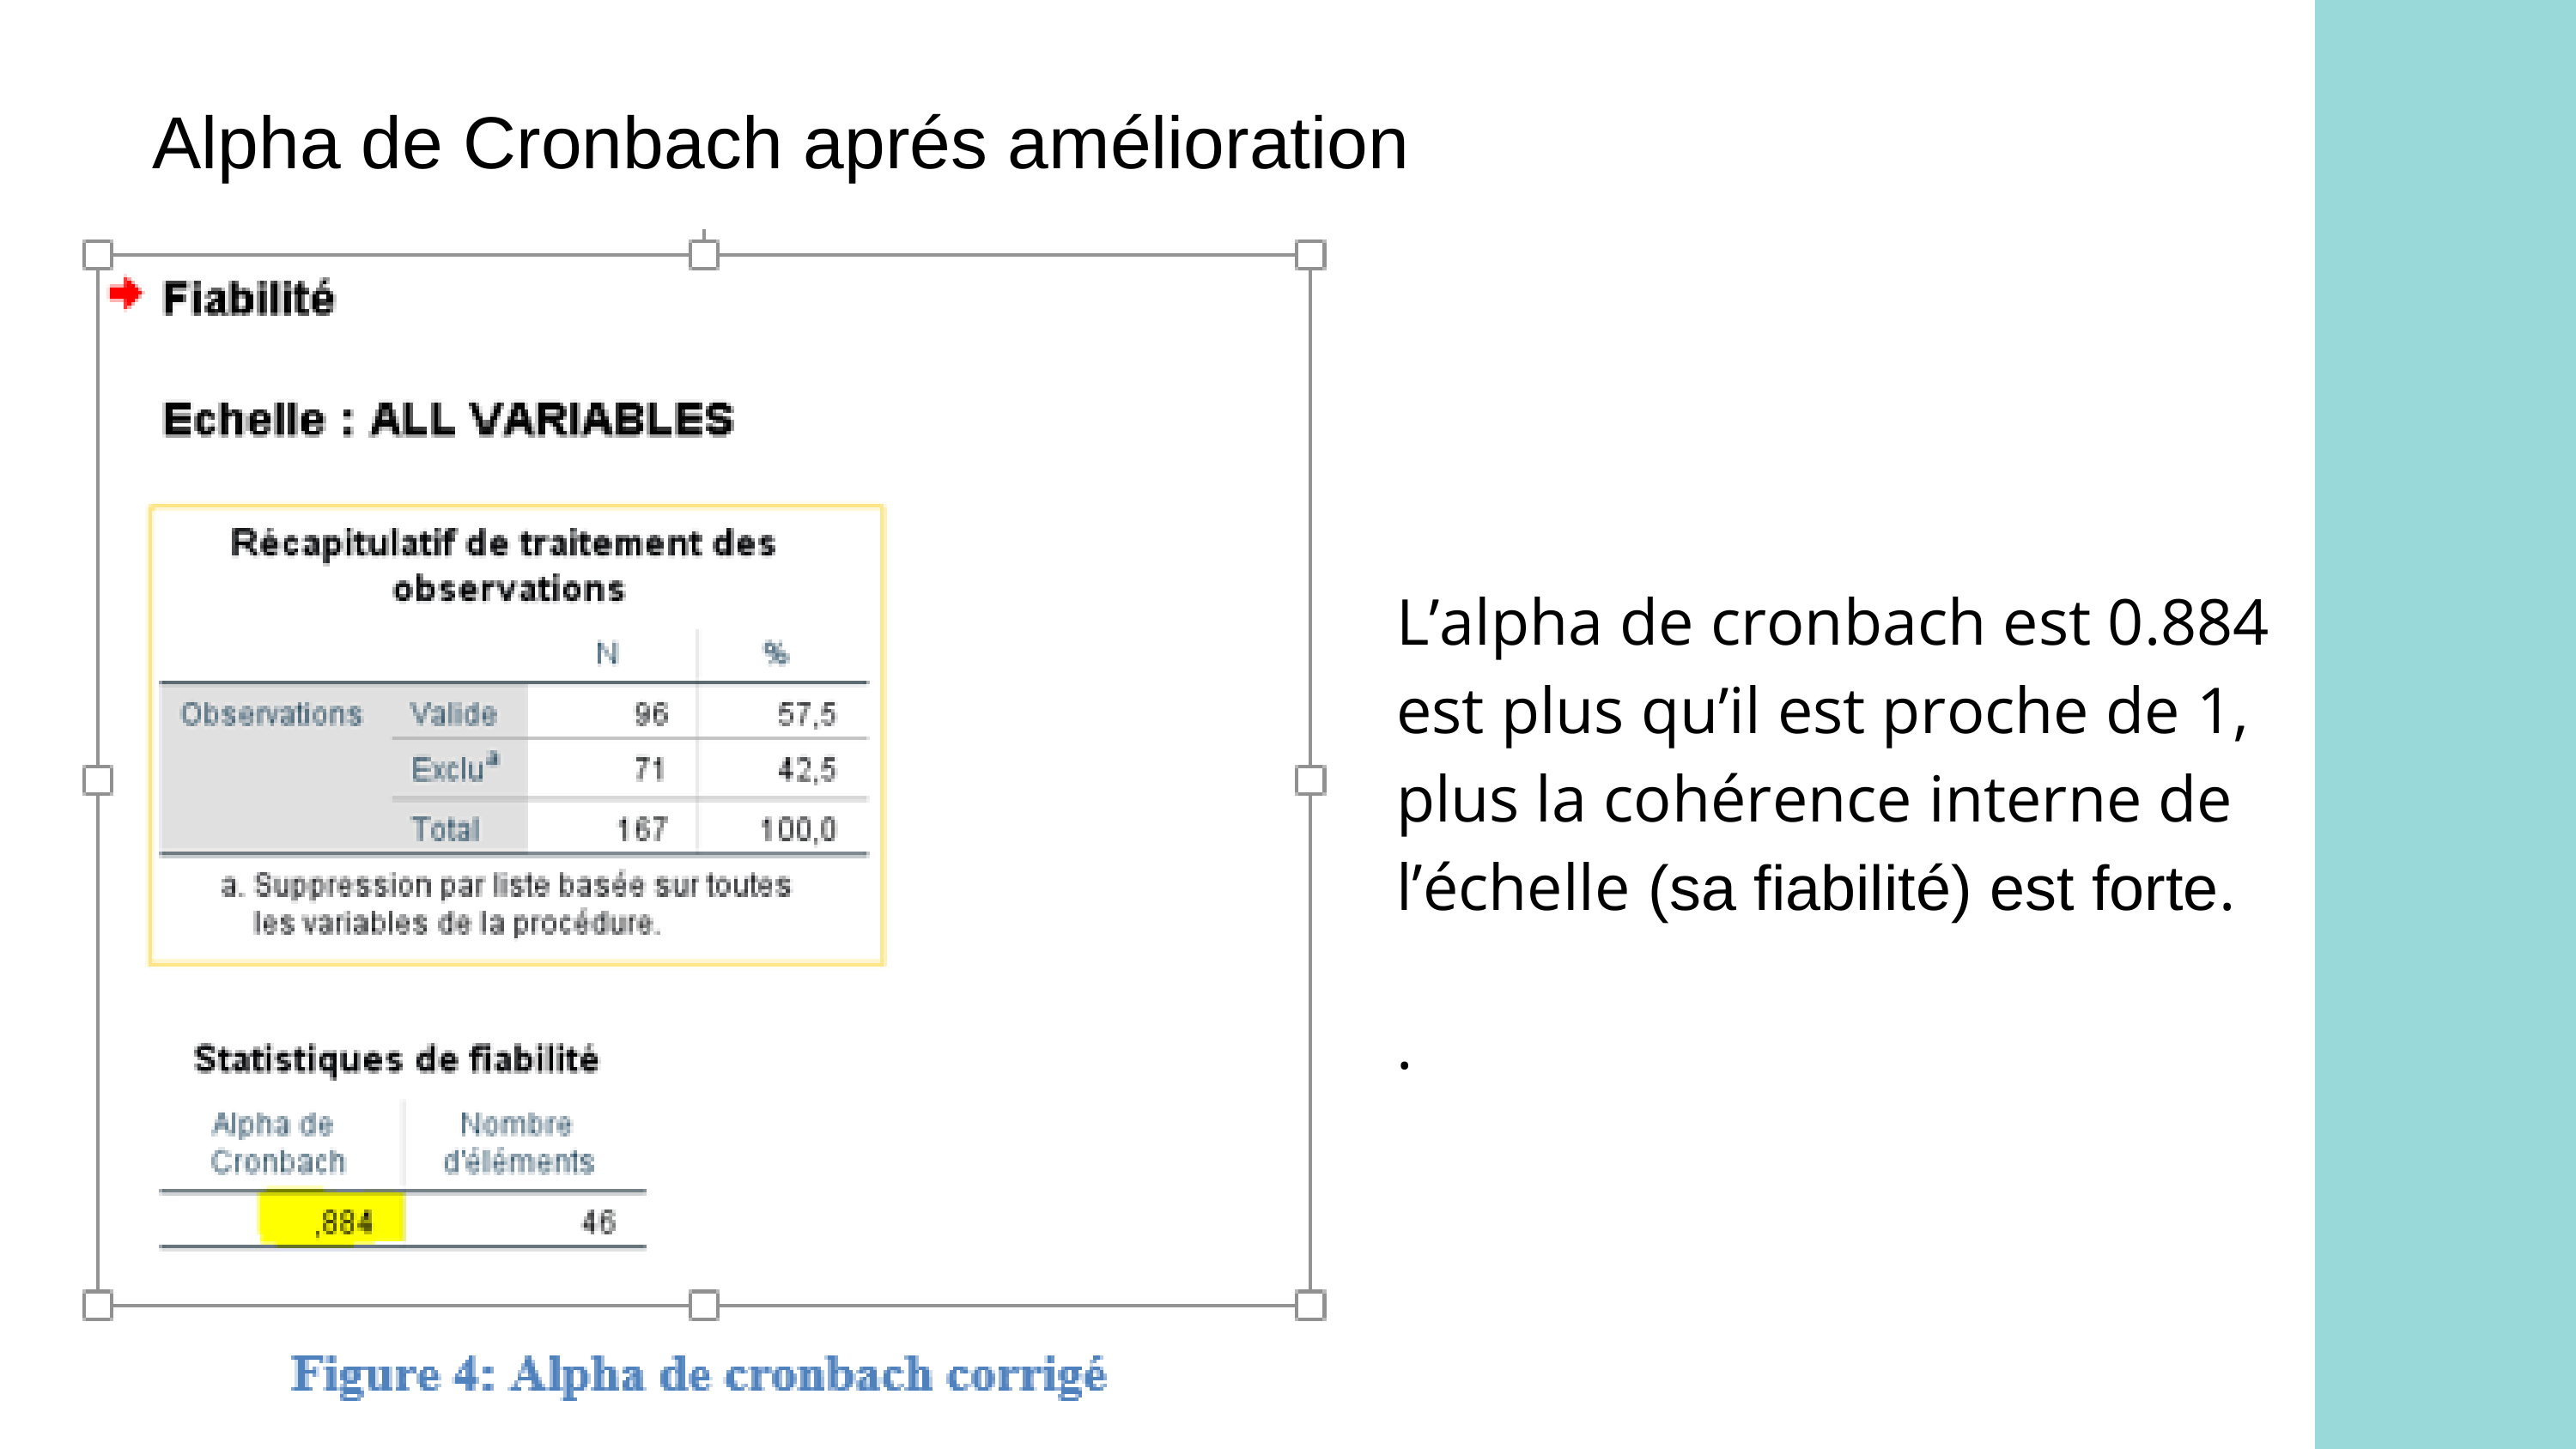

Alpha de Cronbach aprés amélioration

L’alpha de cronbach est 0.884 est plus qu’il est proche de 1, plus la cohérence interne de l’échelle (sa fiabilité) est forte.

·